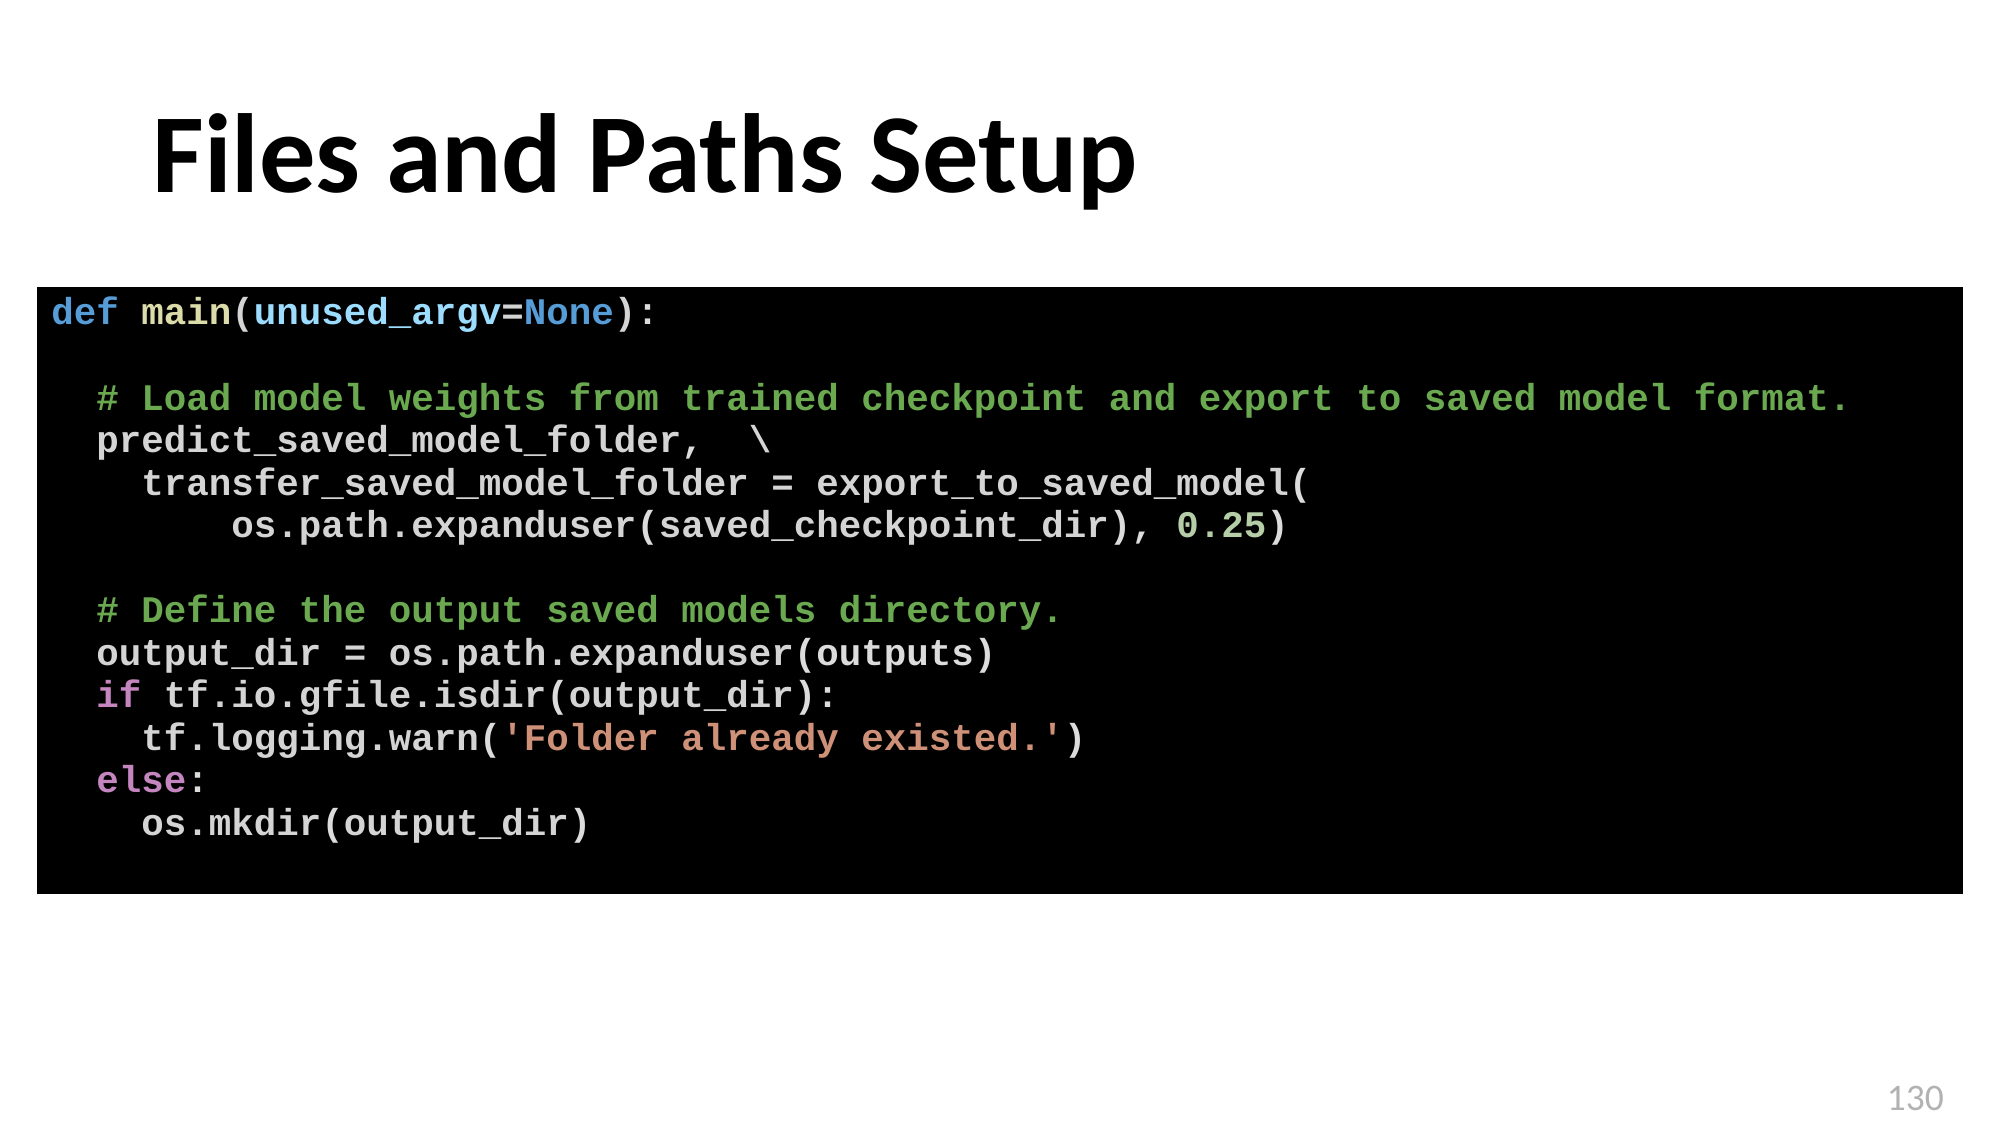

# Files and Paths Setup
| def main(unused\_argv=None):   # Load model weights from trained checkpoint and export to saved model format.   predict\_saved\_model\_folder,  \     transfer\_saved\_model\_folder = export\_to\_saved\_model(         os.path.expanduser(saved\_checkpoint\_dir), 0.25)   # Define the output saved models directory.   output\_dir = os.path.expanduser(outputs)   if tf.io.gfile.isdir(output\_dir):     tf.logging.warn('Folder already existed.')   else:     os.mkdir(output\_dir) |
| --- |
130